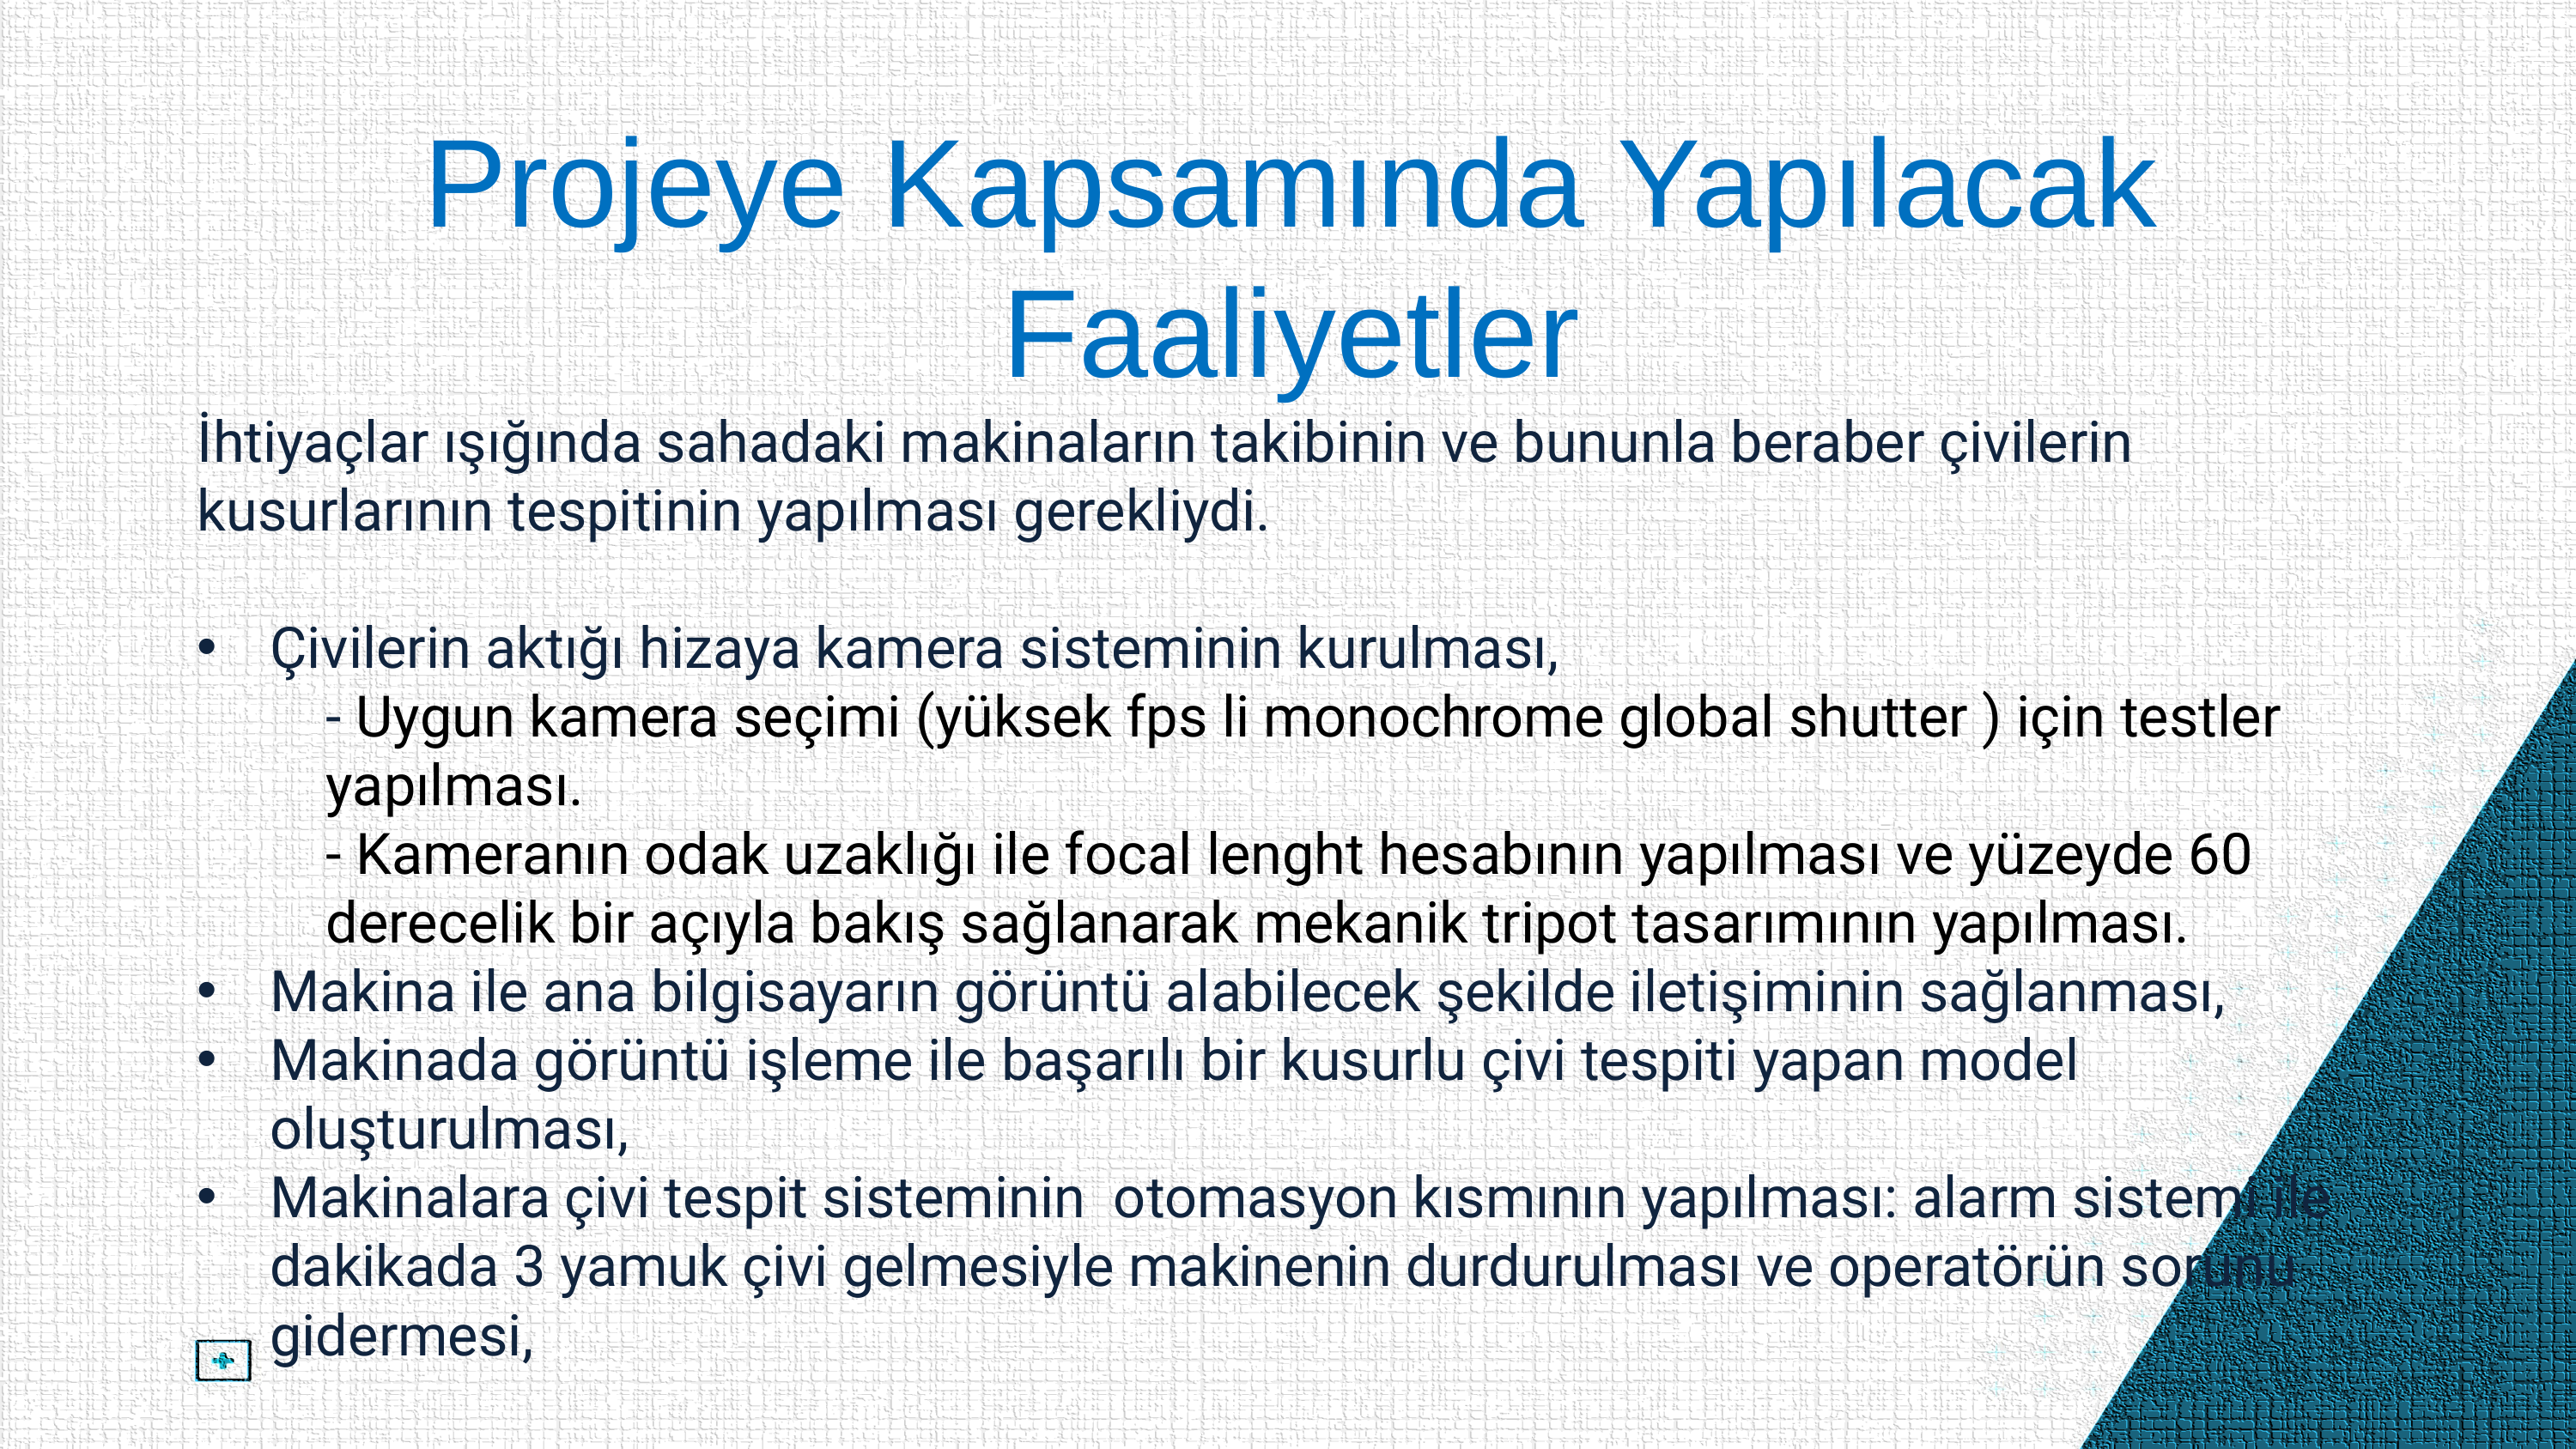

Projeye Kapsamında Yapılacak Faaliyetler
İhtiyaçlar ışığında sahadaki makinaların takibinin ve bununla beraber çivilerin kusurlarının tespitinin yapılması gerekliydi.

Çivilerin aktığı hizaya kamera sisteminin kurulması,
	- Uygun kamera seçimi (yüksek fps li monochrome global shutter ) için testler 	yapılması.
	- Kameranın odak uzaklığı ile focal lenght hesabının yapılması ve yüzeyde 60 	derecelik bir açıyla bakış sağlanarak mekanik tripot tasarımının yapılması.
Makina ile ana bilgisayarın görüntü alabilecek şekilde iletişiminin sağlanması,
Makinada görüntü işleme ile başarılı bir kusurlu çivi tespiti yapan model oluşturulması,
Makinalara çivi tespit sisteminin  otomasyon kısmının yapılması: alarm sistemi ile dakikada 3 yamuk çivi gelmesiyle makinenin durdurulması ve operatörün sorunu gidermesi,